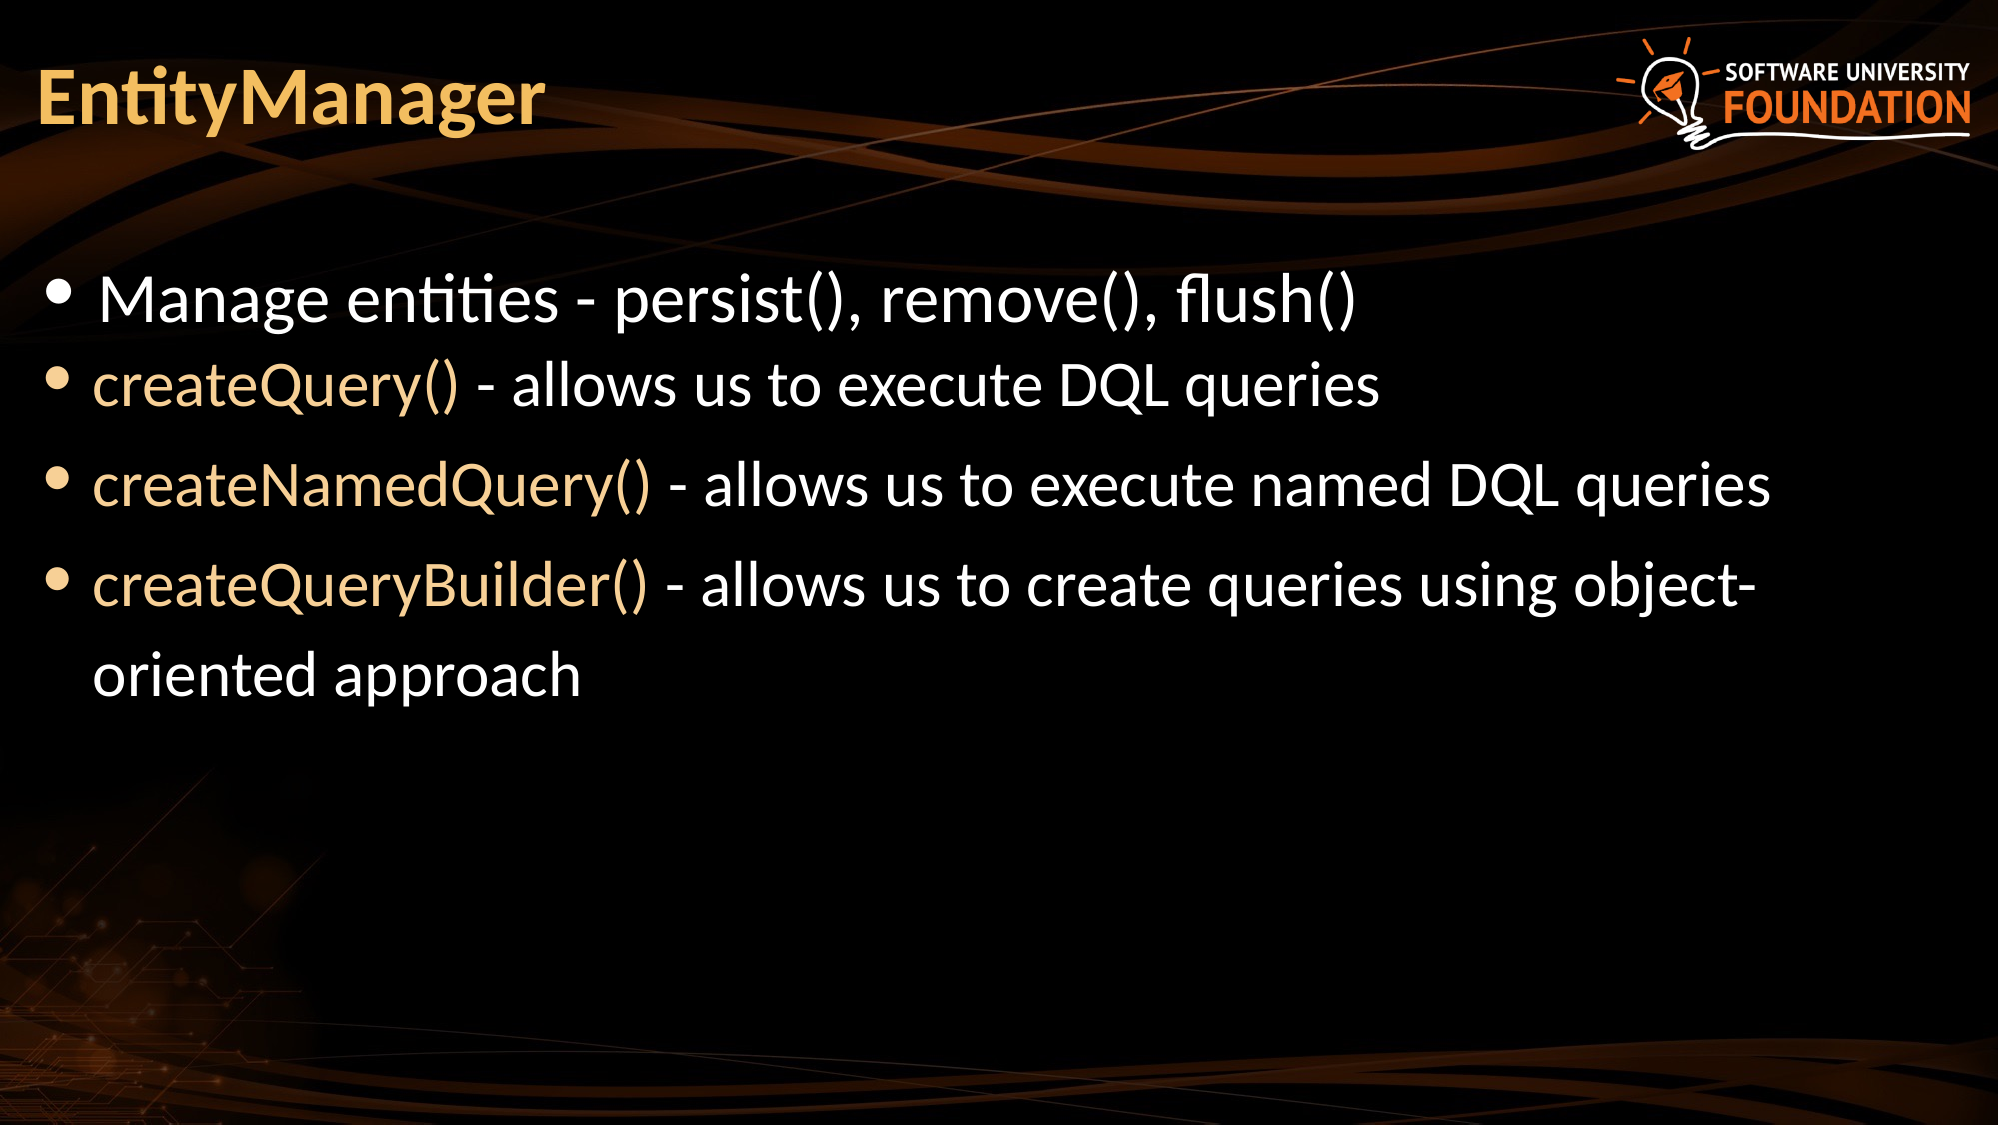

# EntityManager
Manage entities - persist(), remove(), flush()
createQuery() - allows us to execute DQL queries
createNamedQuery() - allows us to execute named DQL queries
createQueryBuilder() - allows us to create queries using object-oriented approach